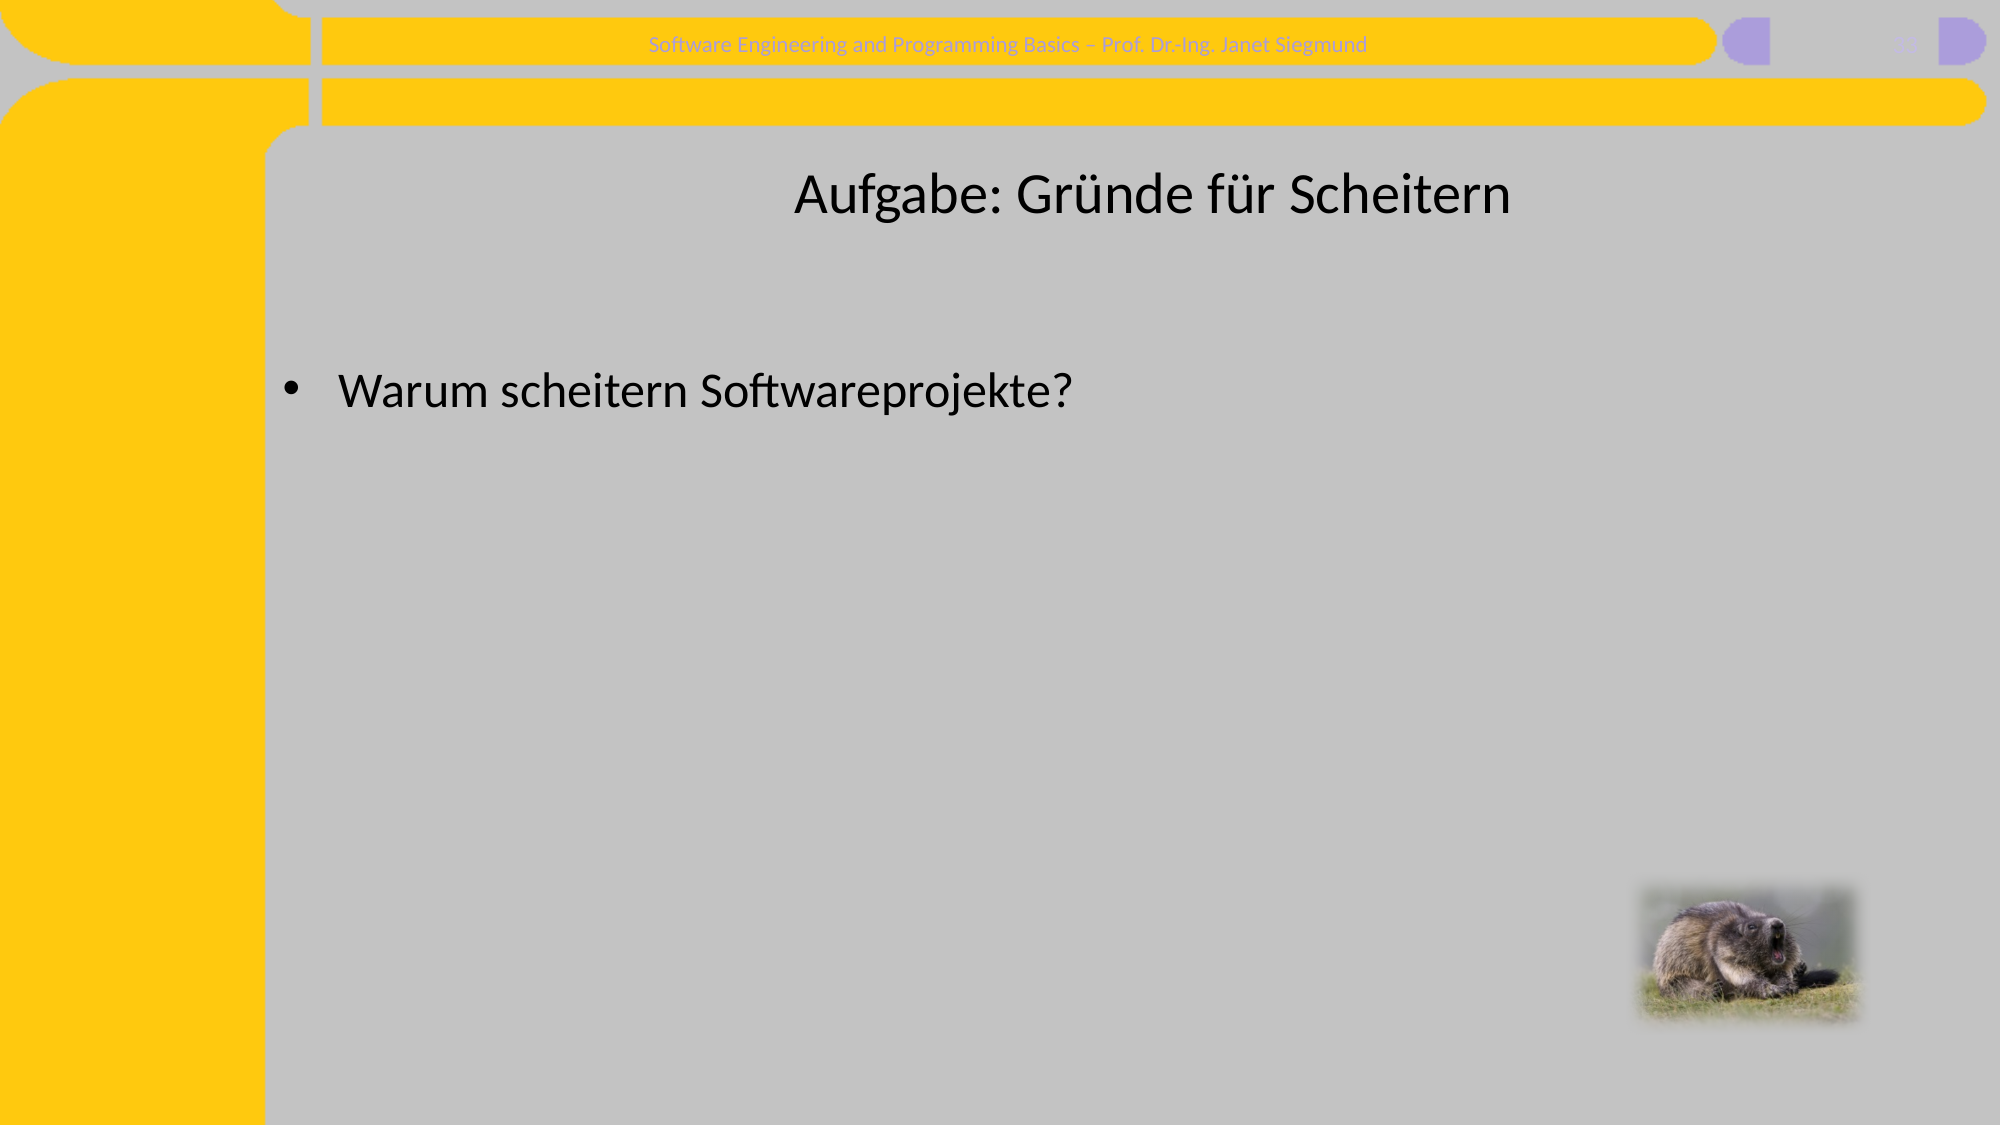

33
# Aufgabe: Gründe für Scheitern
Warum scheitern Softwareprojekte?